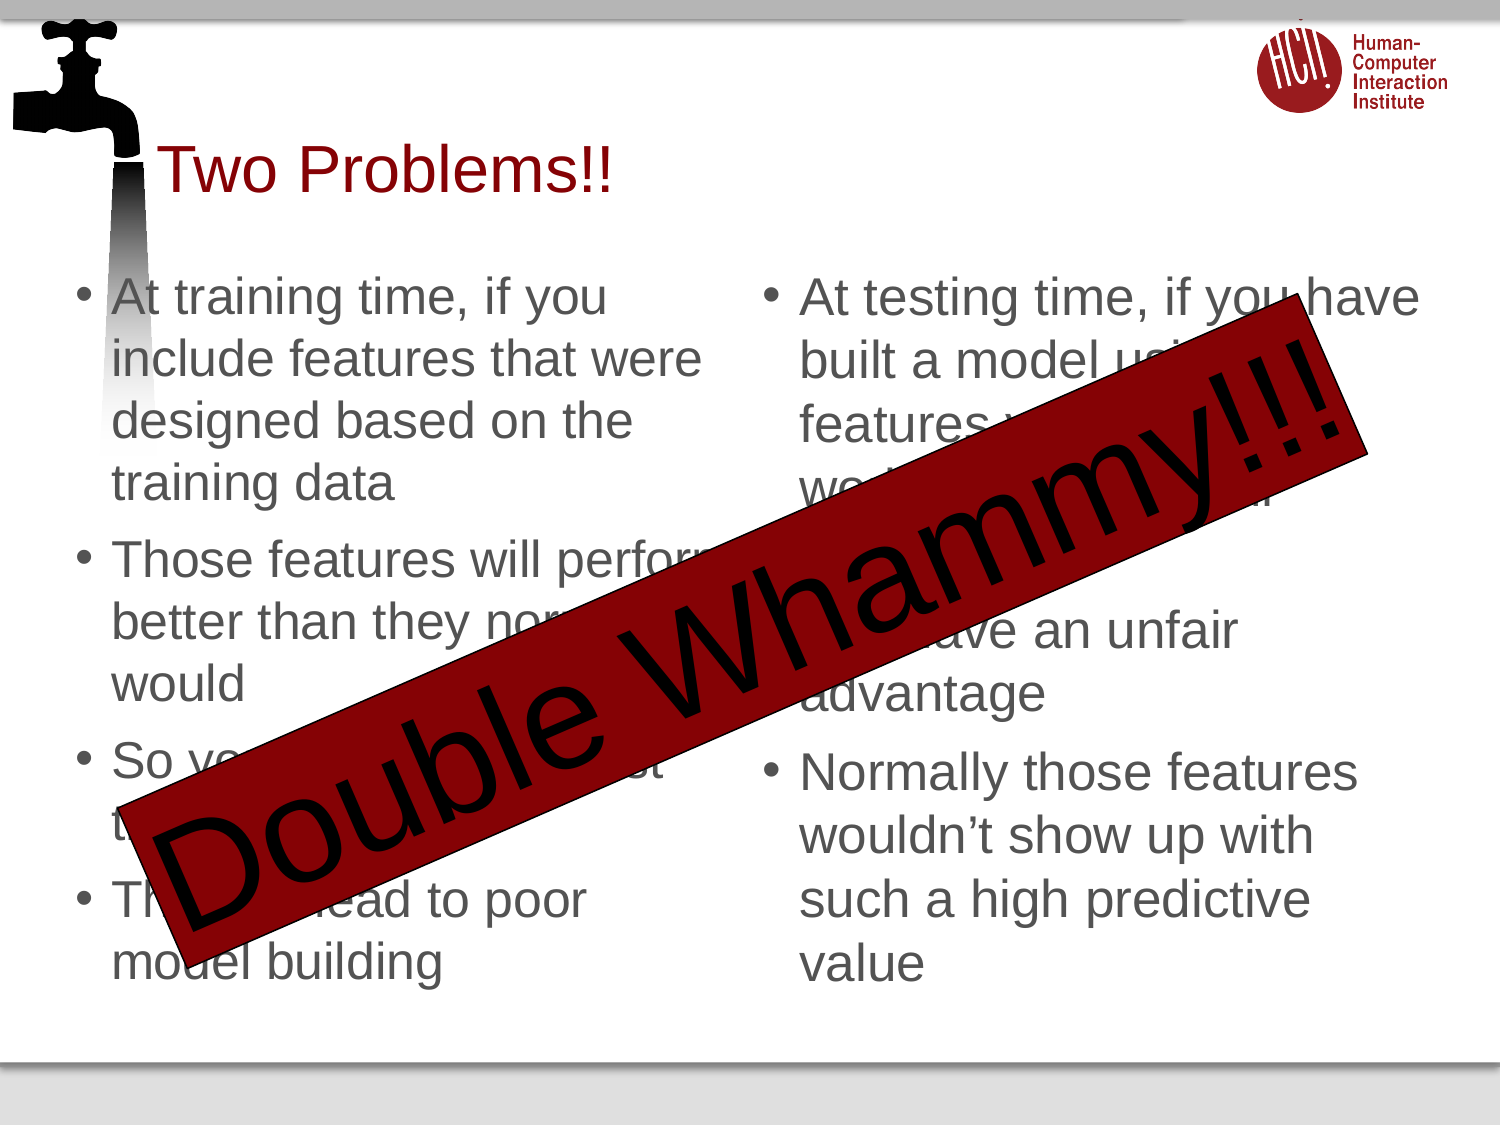

# Two Problems!!
At training time, if you include features that were designed based on the training data
Those features will perform better than they normally would
So your model will “trust them” too much
That will lead to poor model building
At testing time, if you have built a model using features you observed working well on your testing data
You have an unfair advantage
Normally those features wouldn’t show up with such a high predictive value
Double Whammy!!!